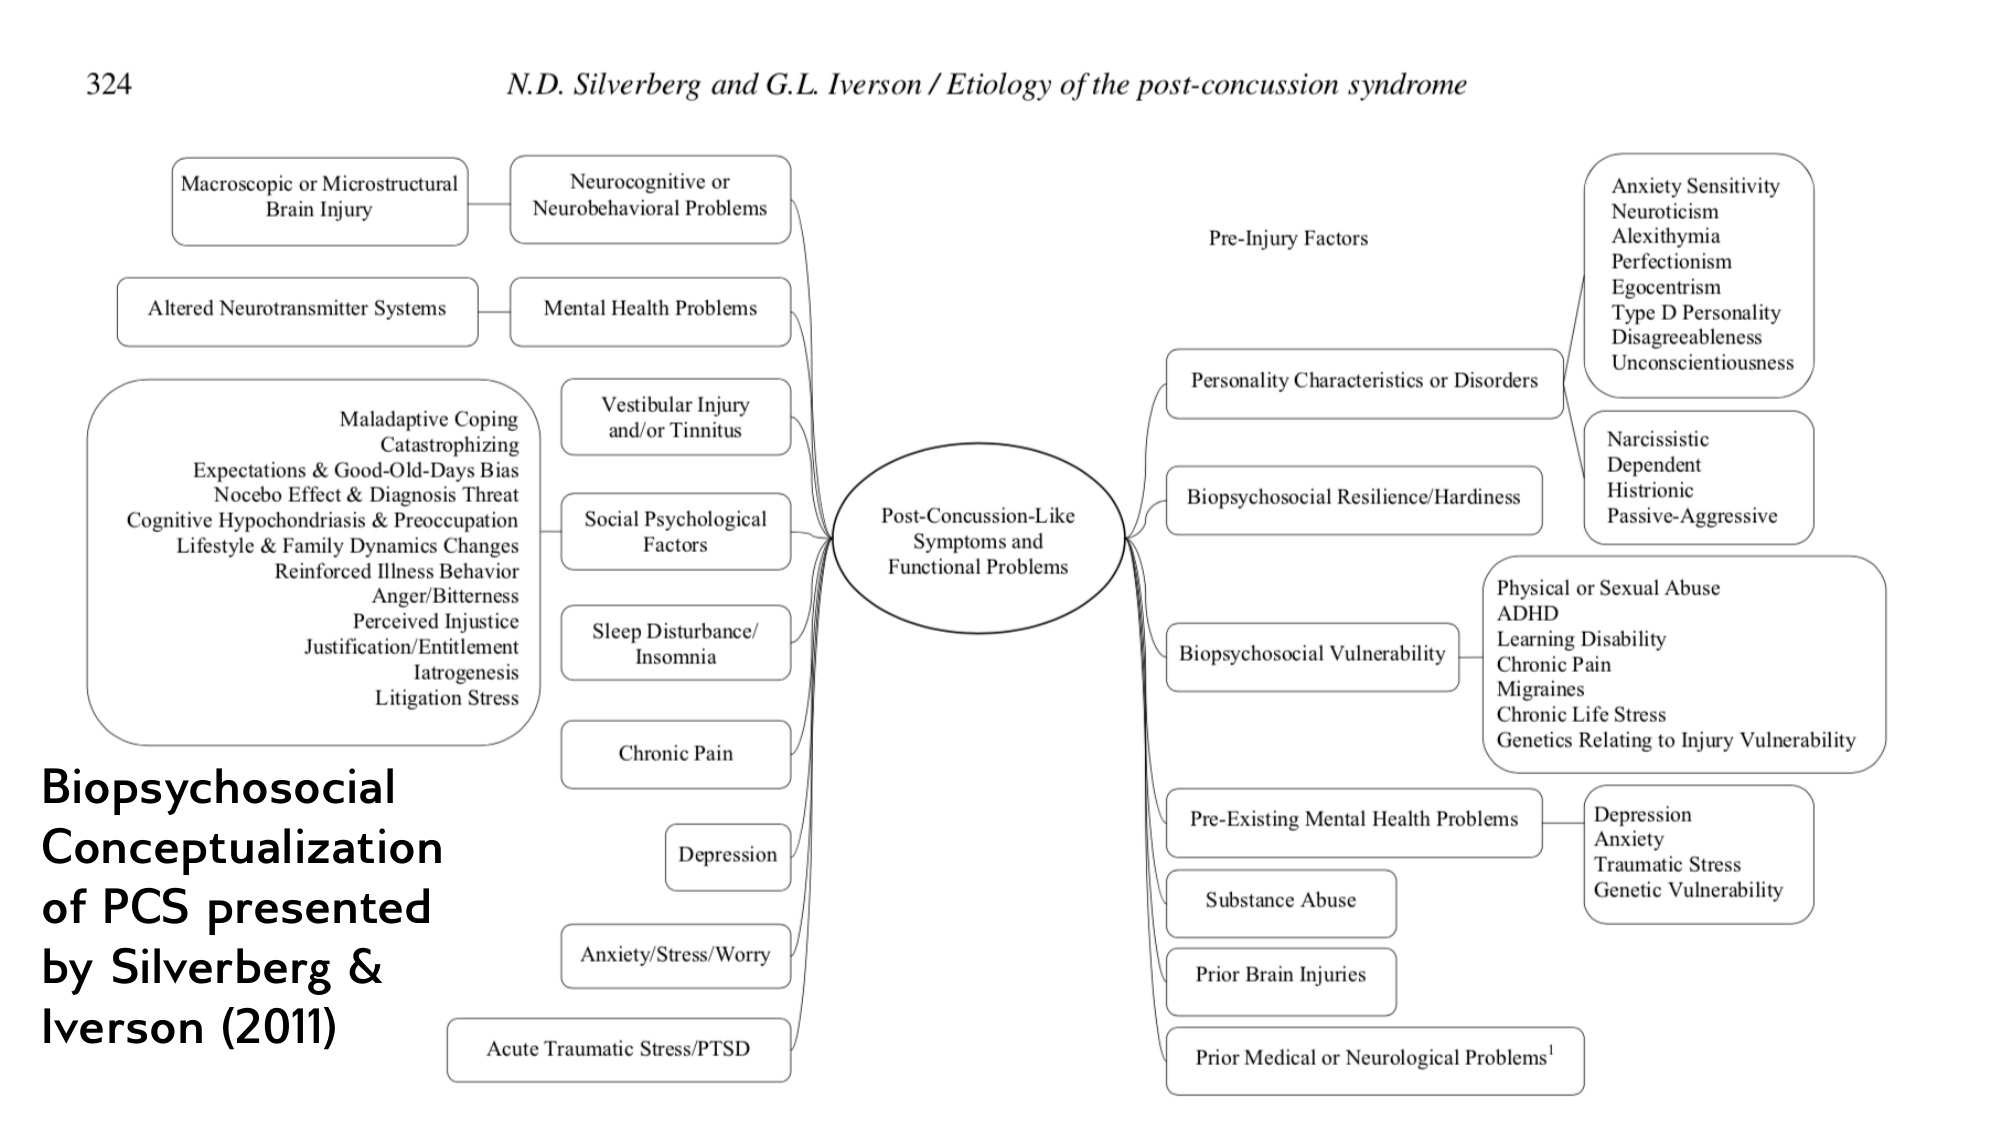

Biopsychosocial Conceptualization of PCS presented by Silverberg & Iverson (2011)